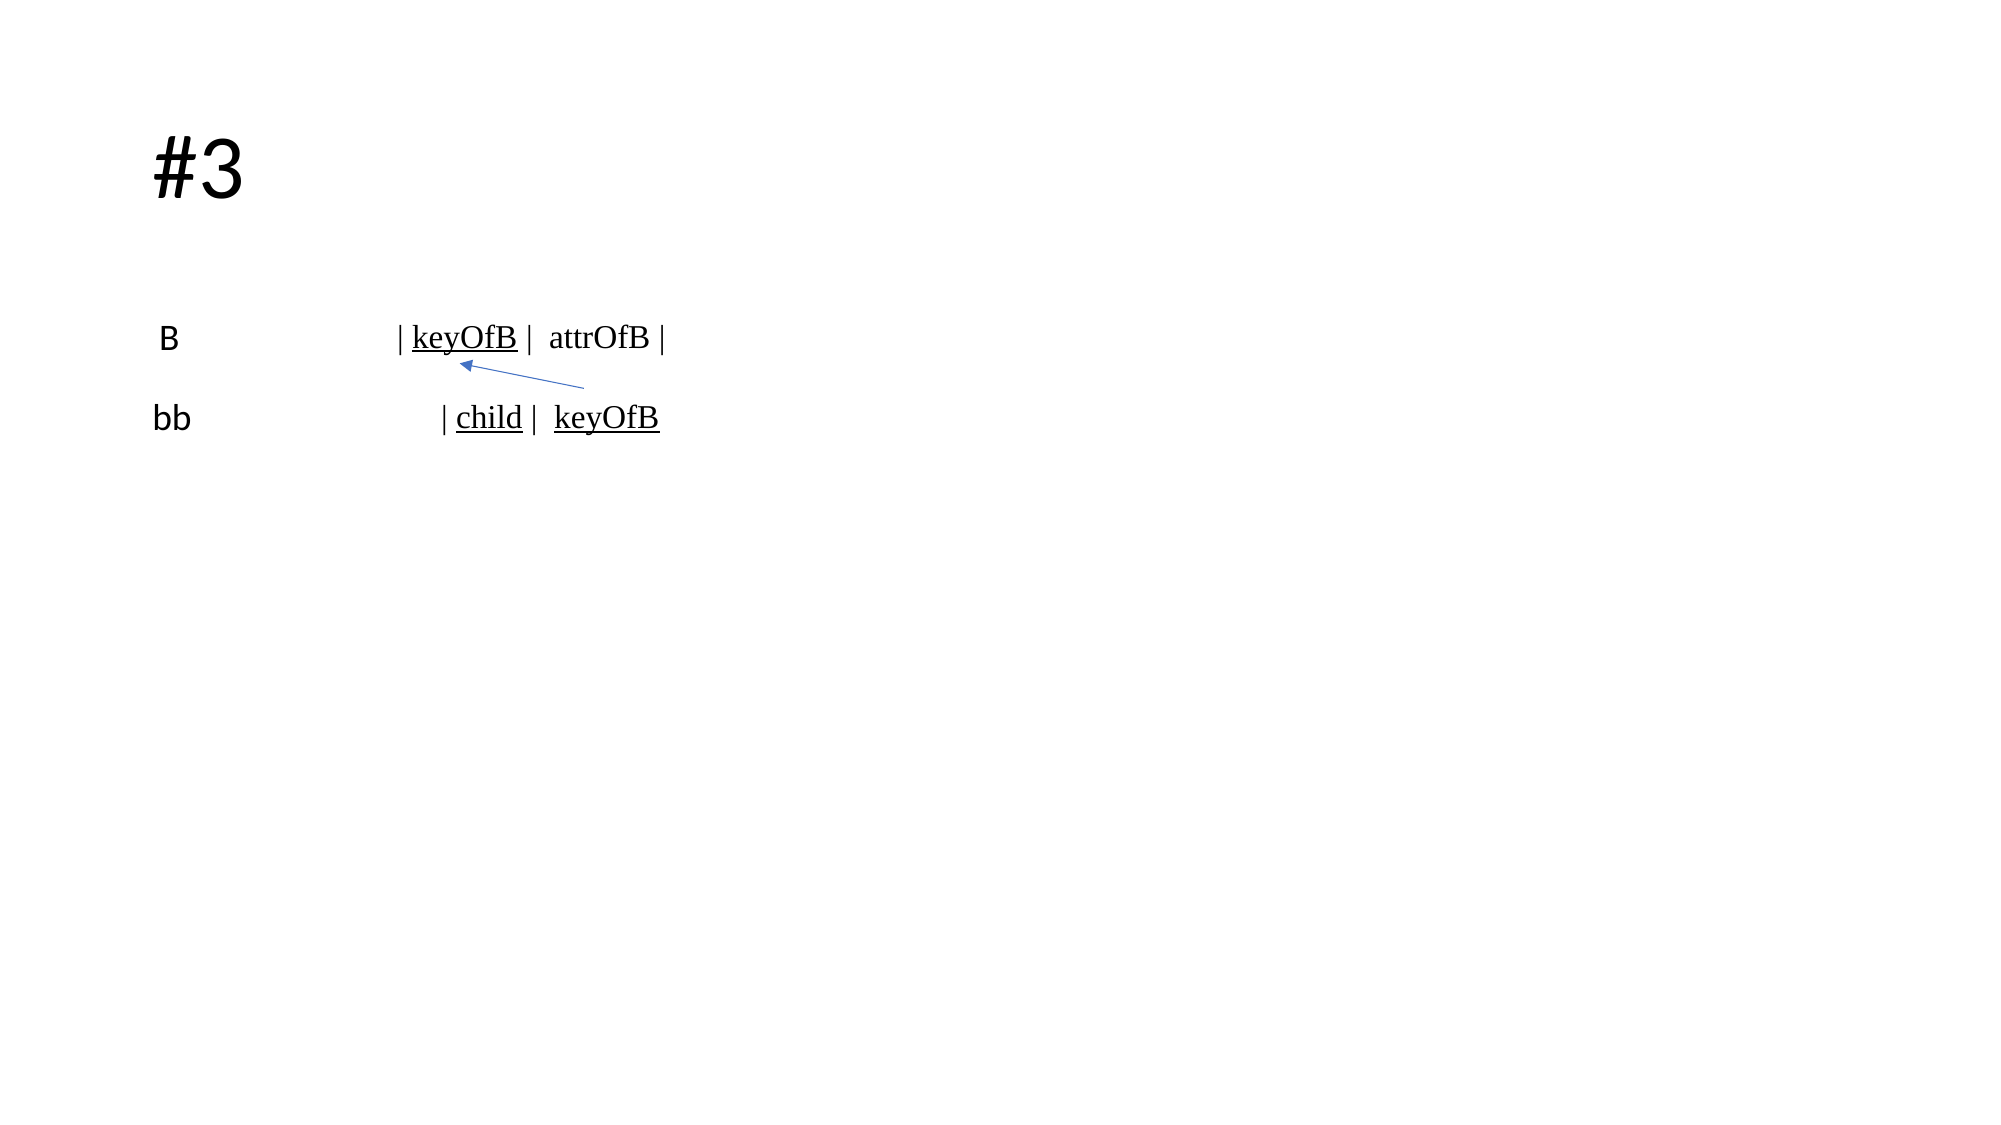

# #3
B
| keyOfB |  attrOfB |
bb
| child |  keyOfB